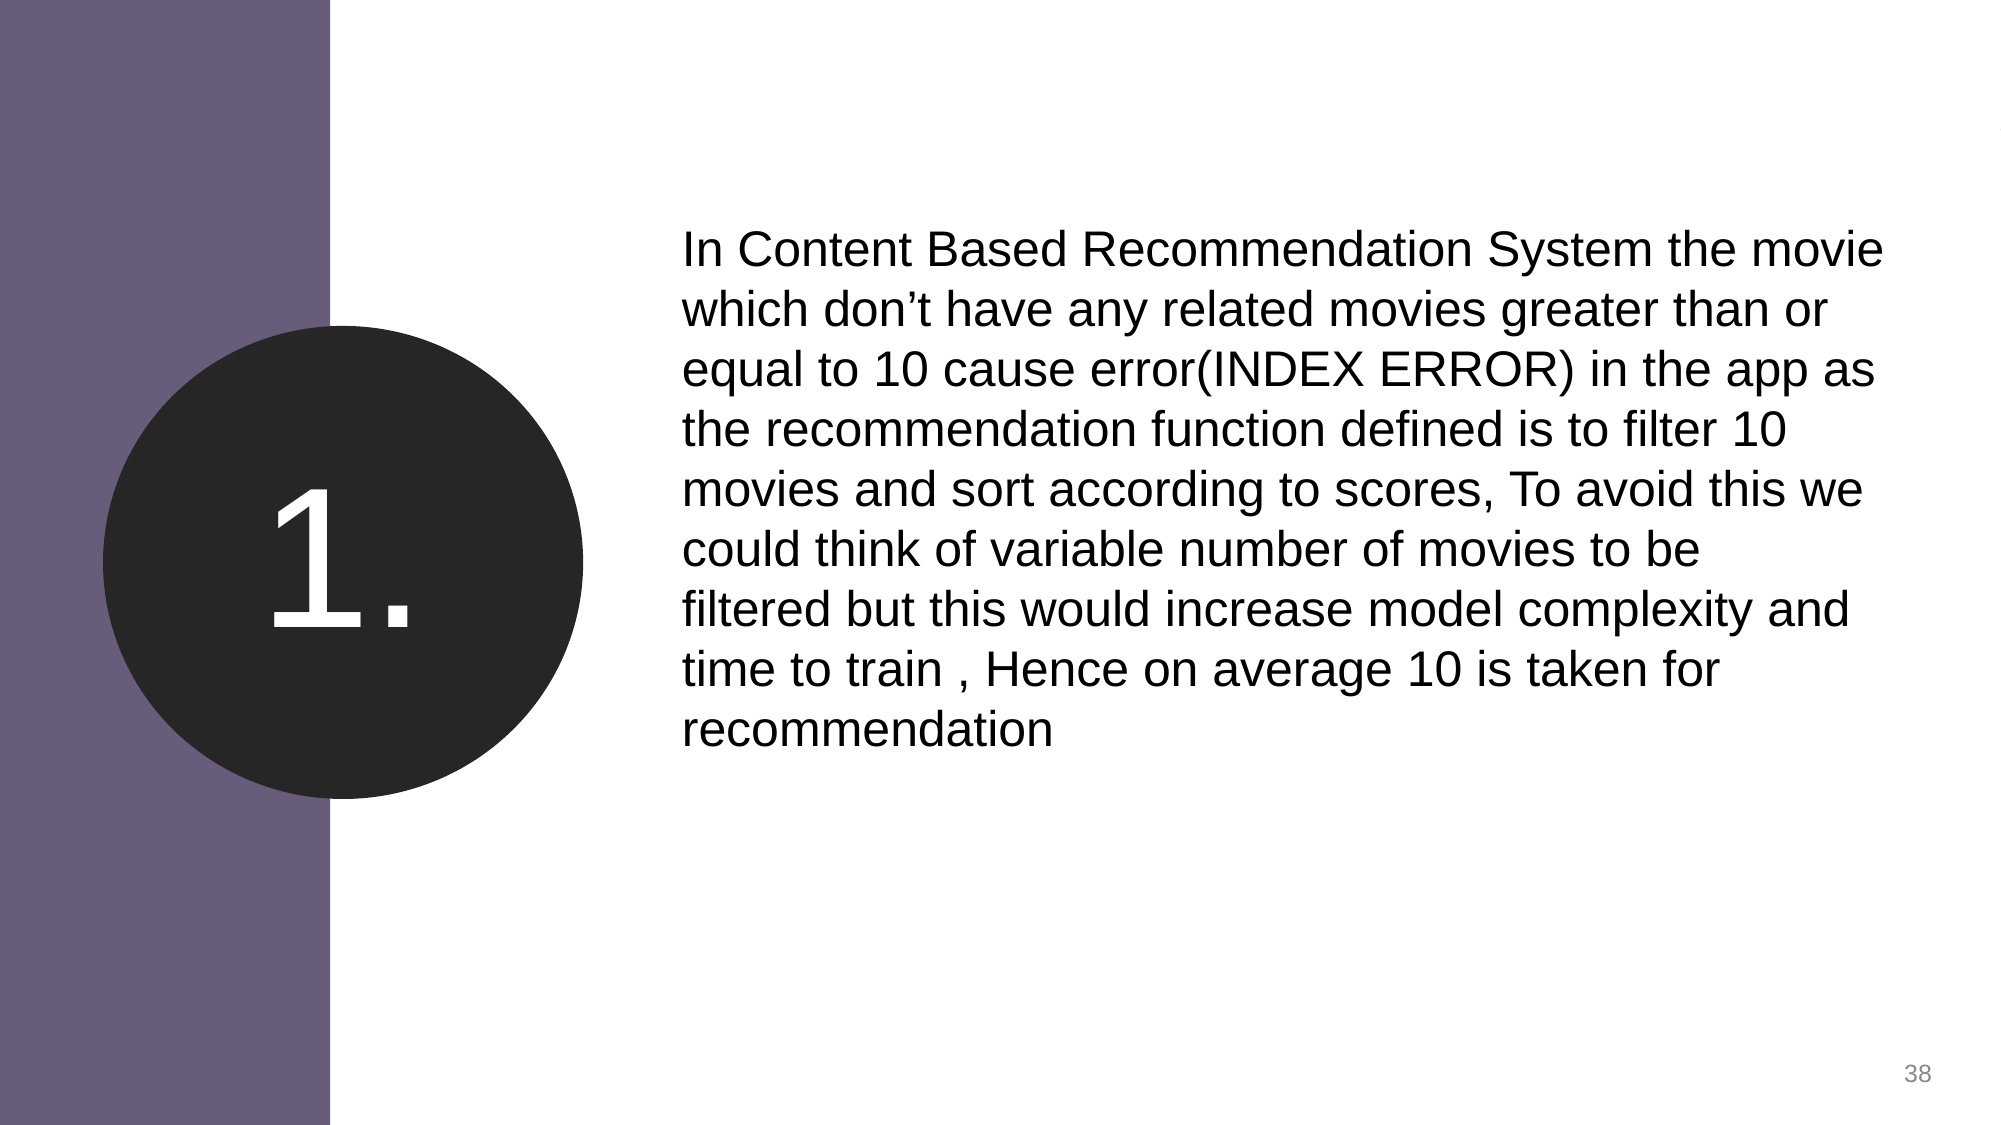

In Content Based Recommendation System the movie which don’t have any related movies greater than or equal to 10 cause error(INDEX ERROR) in the app as the recommendation function defined is to filter 10 movies and sort according to scores, To avoid this we could think of variable number of movies to be filtered but this would increase model complexity and time to train , Hence on average 10 is taken for recommendation
1.
38